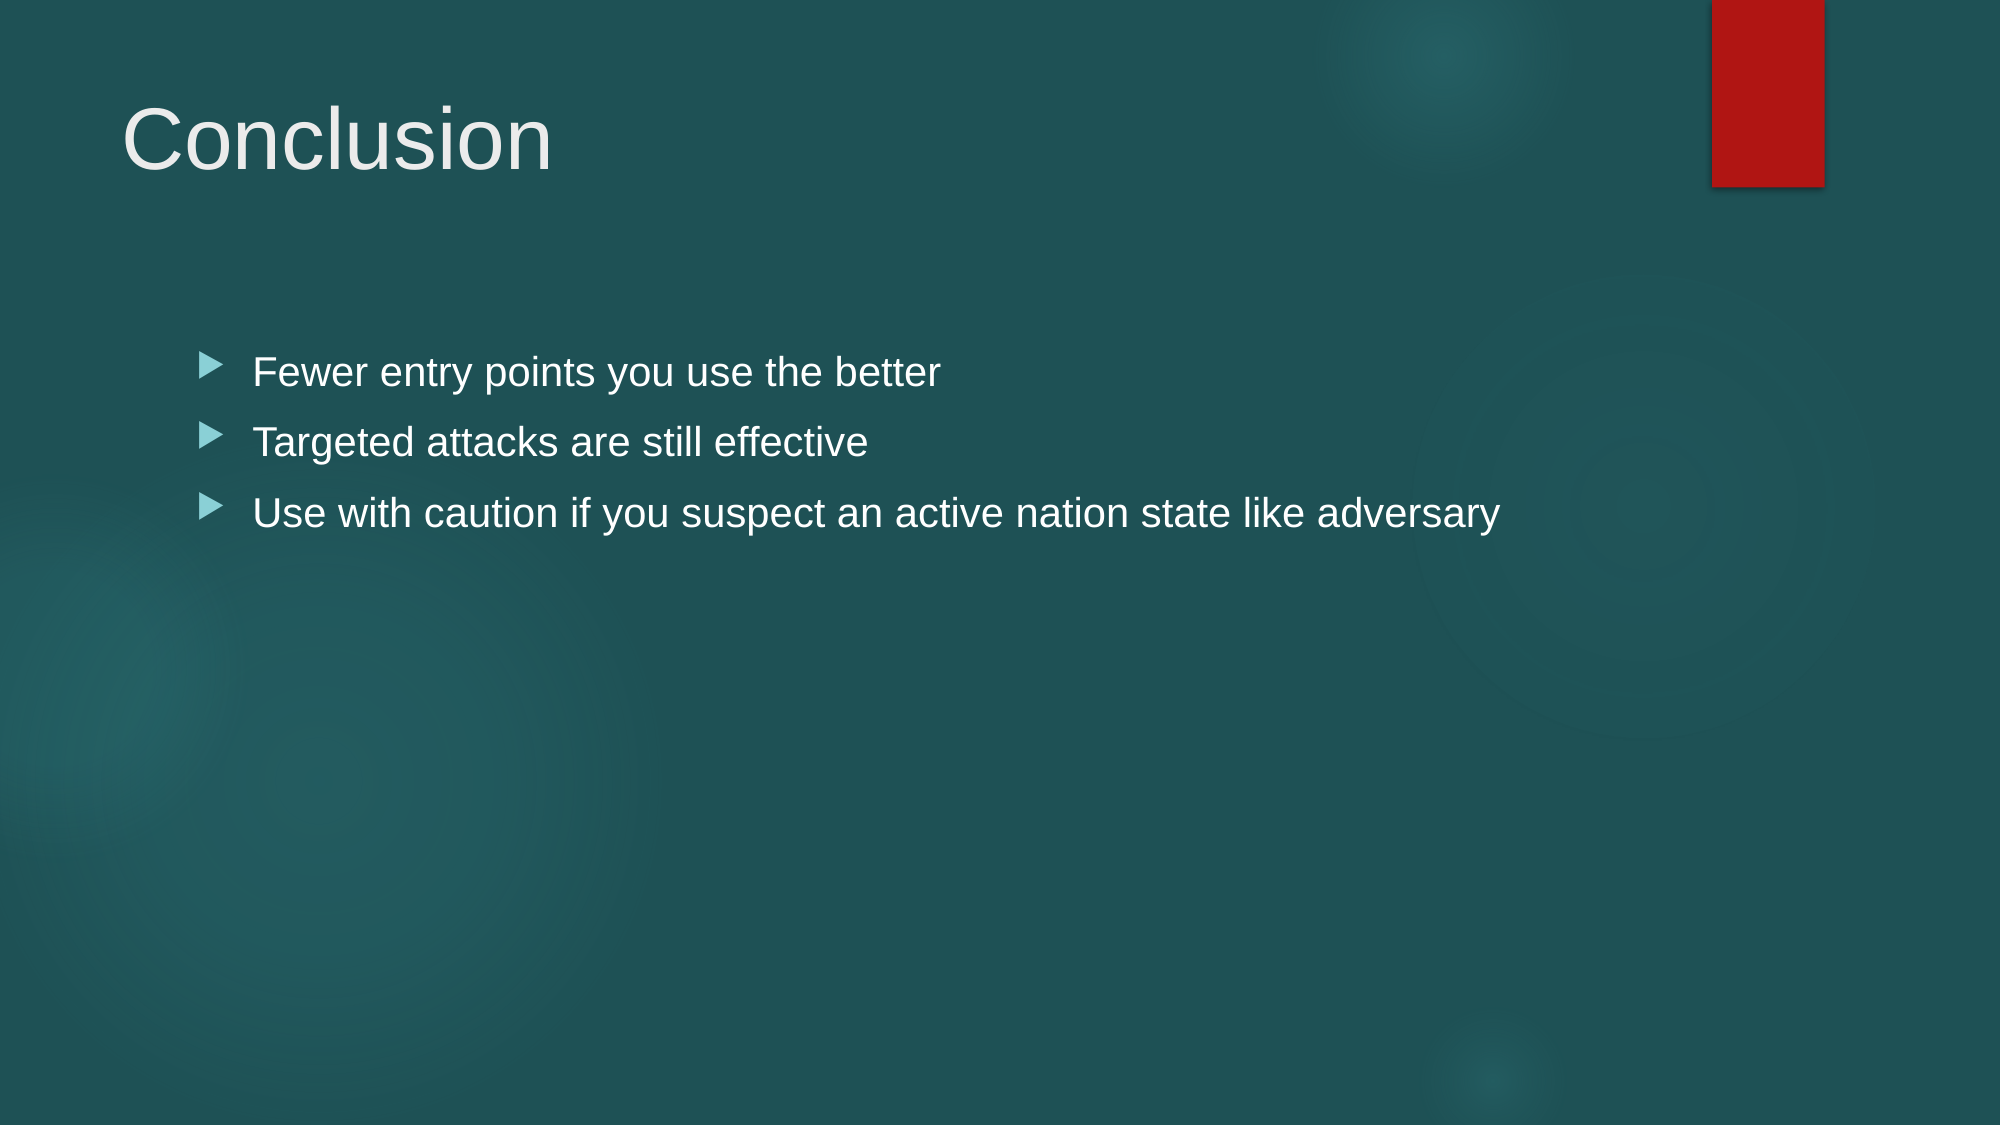

# Conclusion
Fewer entry points you use the better
Targeted attacks are still effective
Use with caution if you suspect an active nation state like adversary